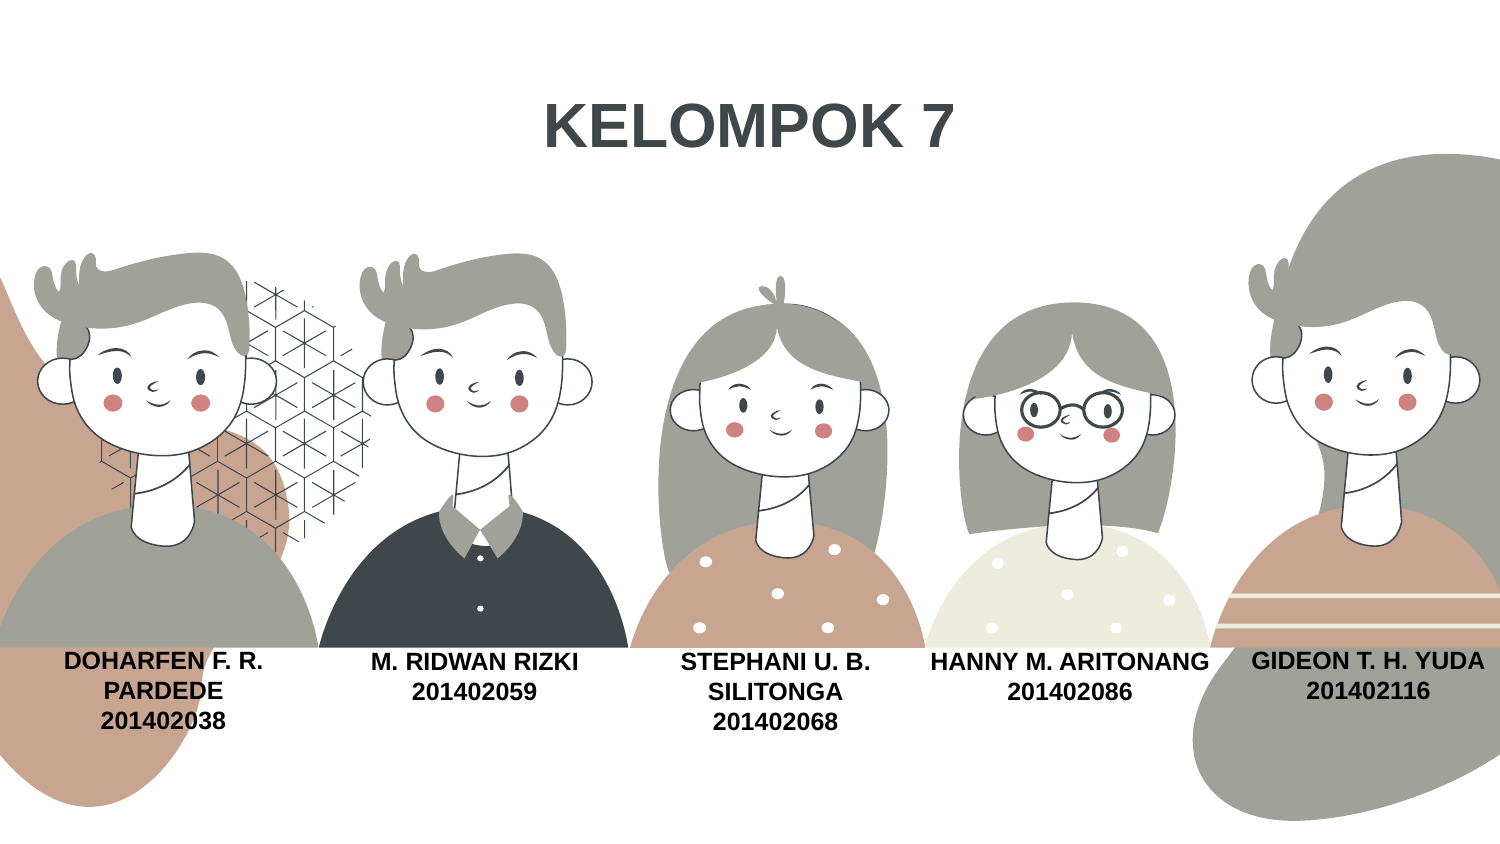

# KELOMPOK 7

DOHARFEN F. R. PARDEDE
201402038
GIDEON T. H. YUDA
201402116
M. RIDWAN RIZKI
201402059
HANNY M. ARITONANG
201402086
STEPHANI U. B. SILITONGA
201402068